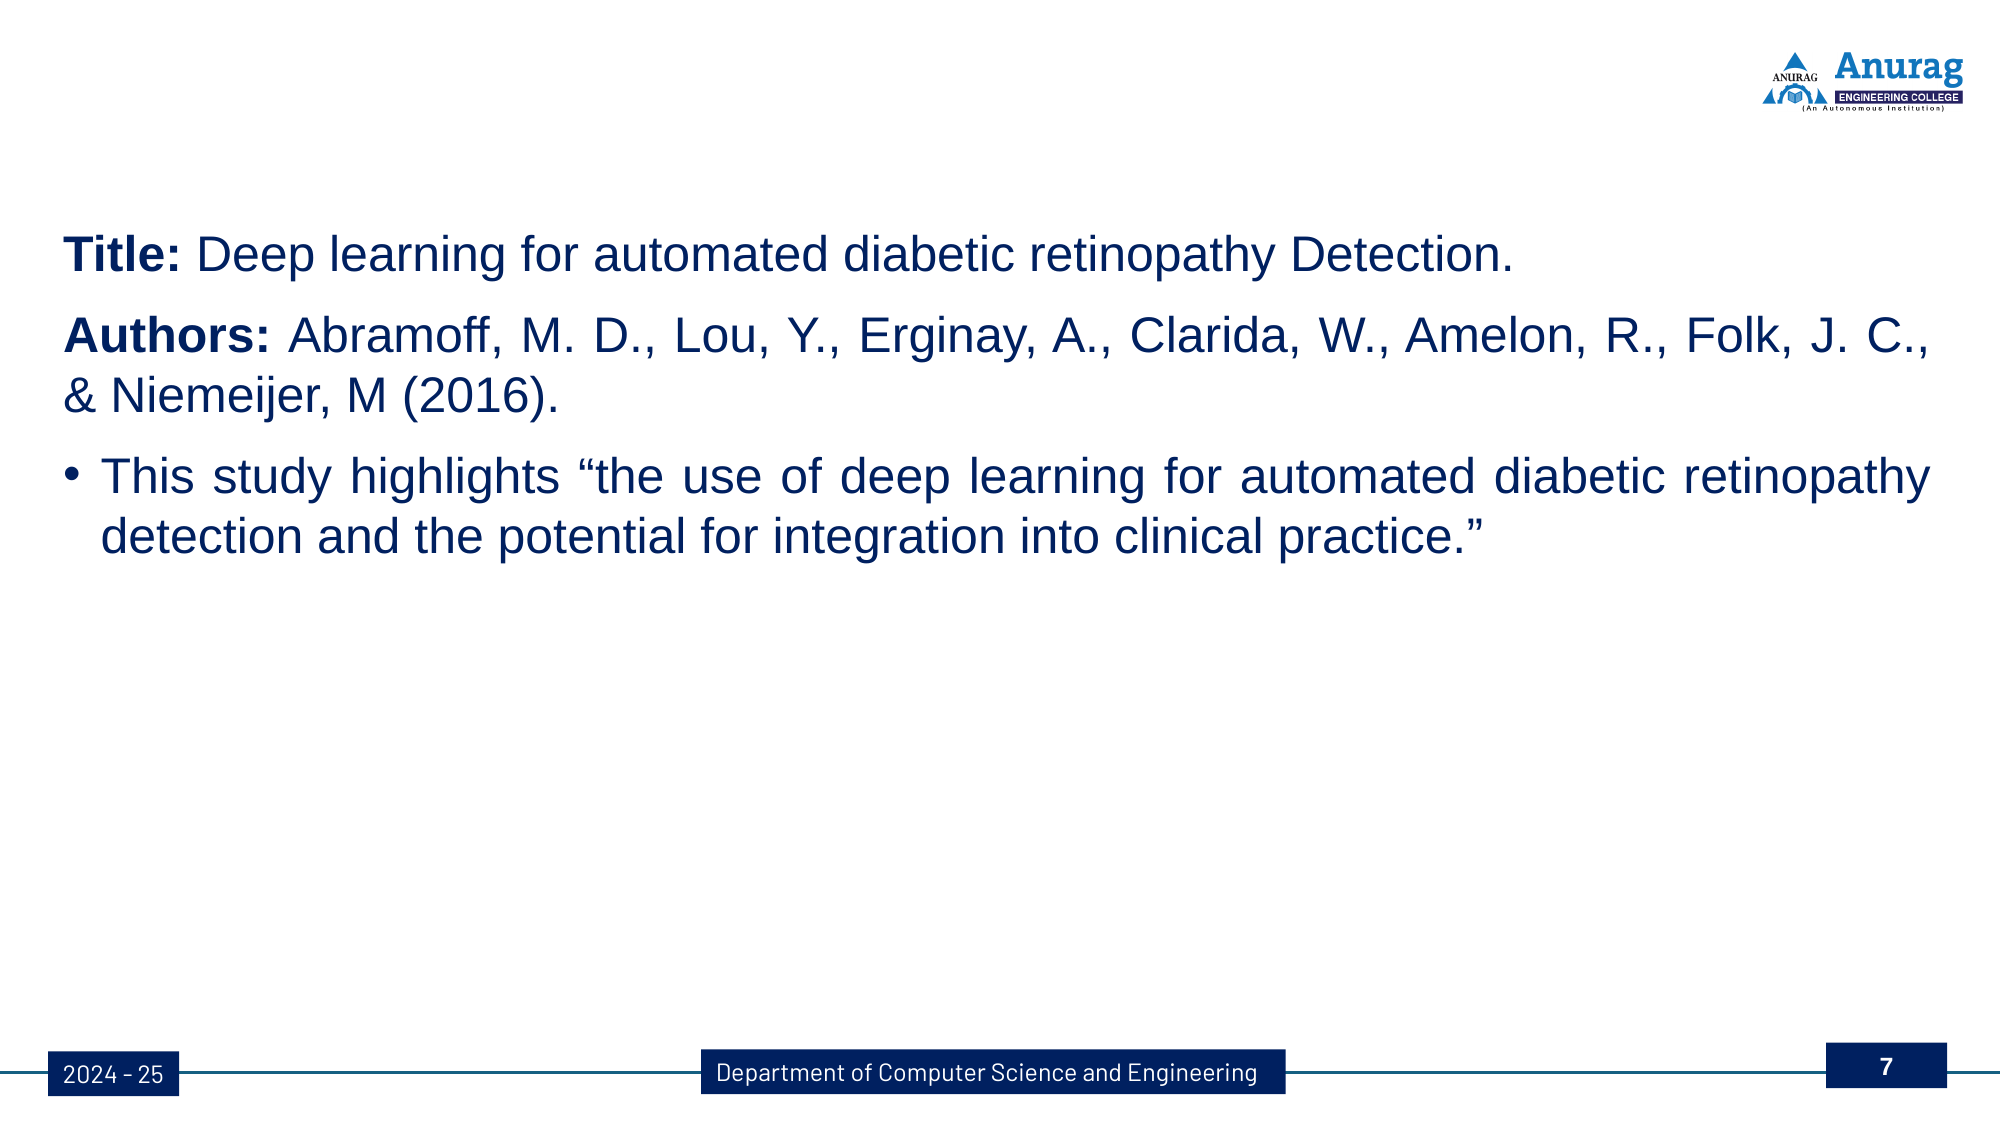

Title: Deep learning for automated diabetic retinopathy Detection.
Authors: Abramoff, M. D., Lou, Y., Erginay, A., Clarida, W., Amelon, R., Folk, J. C., & Niemeijer, M (2016).
This study highlights “the use of deep learning for automated diabetic retinopathy detection and the potential for integration into clinical practice.”

7